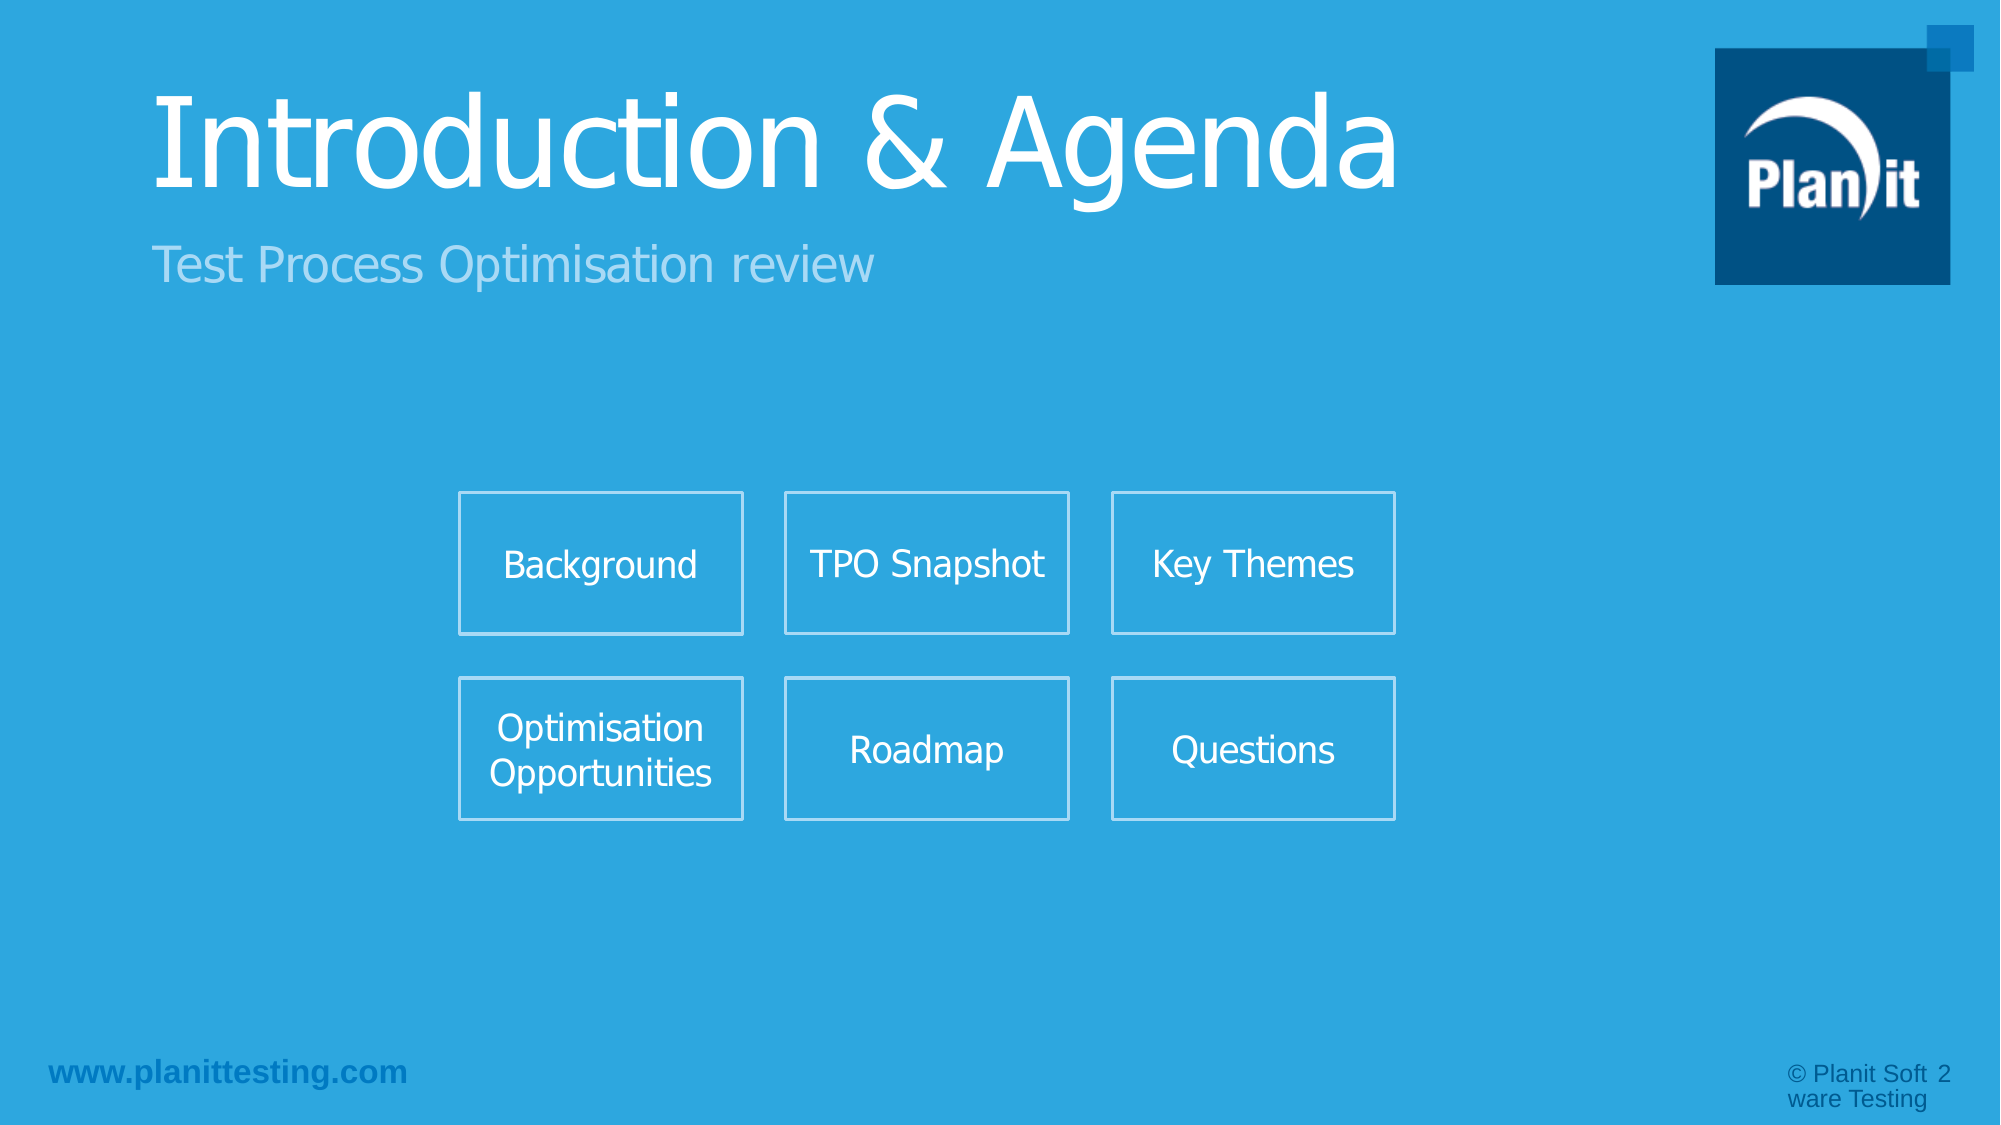

# Introduction & Agenda
Test Process Optimisation review

TPO Snapshot
Key Themes
Background
Optimisation Opportunities
Roadmap
Questions
© Planit Software Testing
2